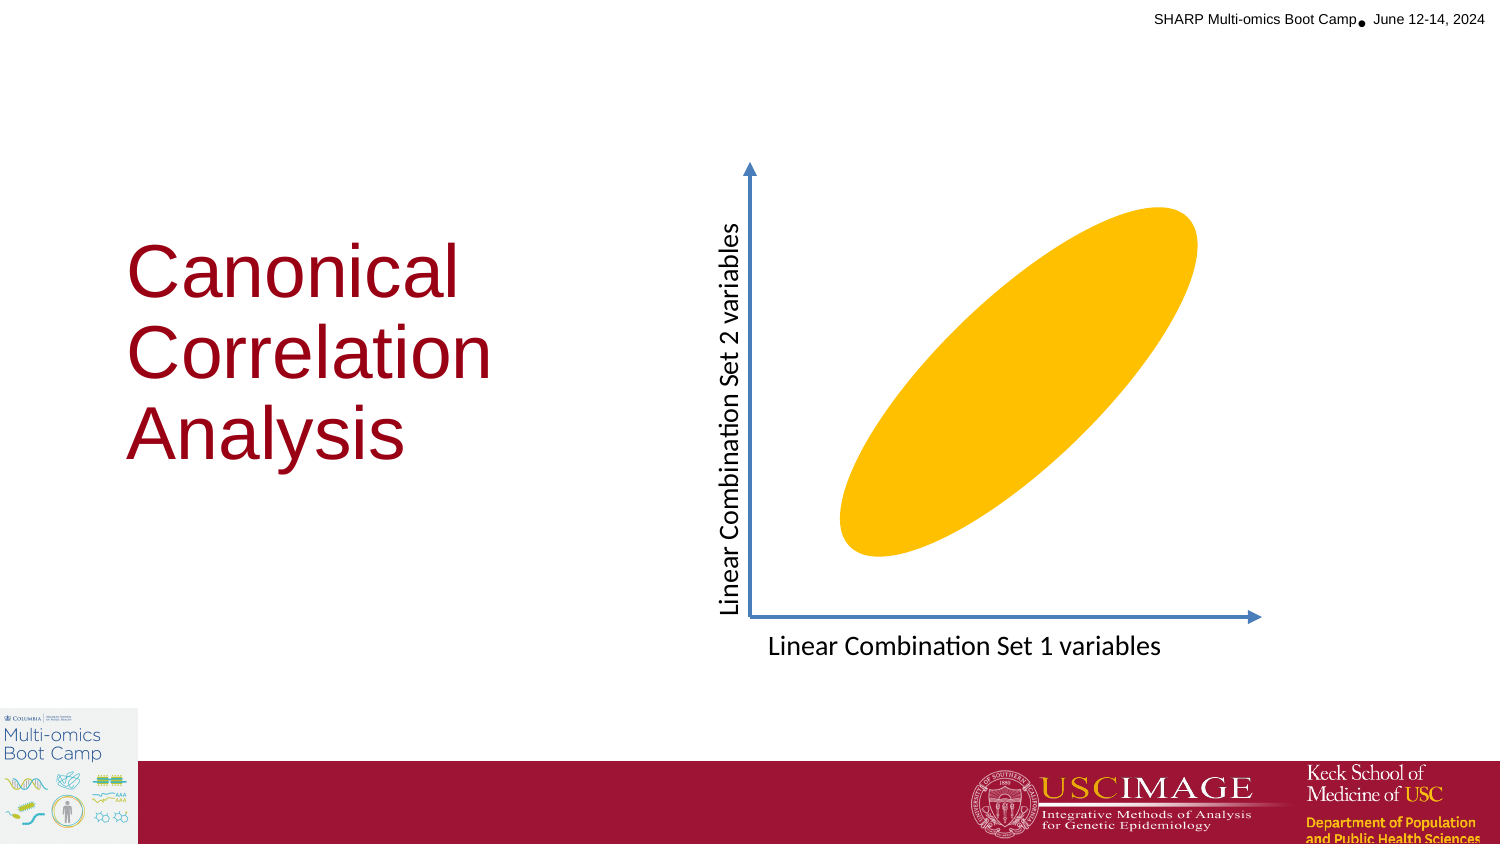

Canonical Correlation Analysis
Linear Combination Set 2 variables
Linear Combination Set 1 variables

28